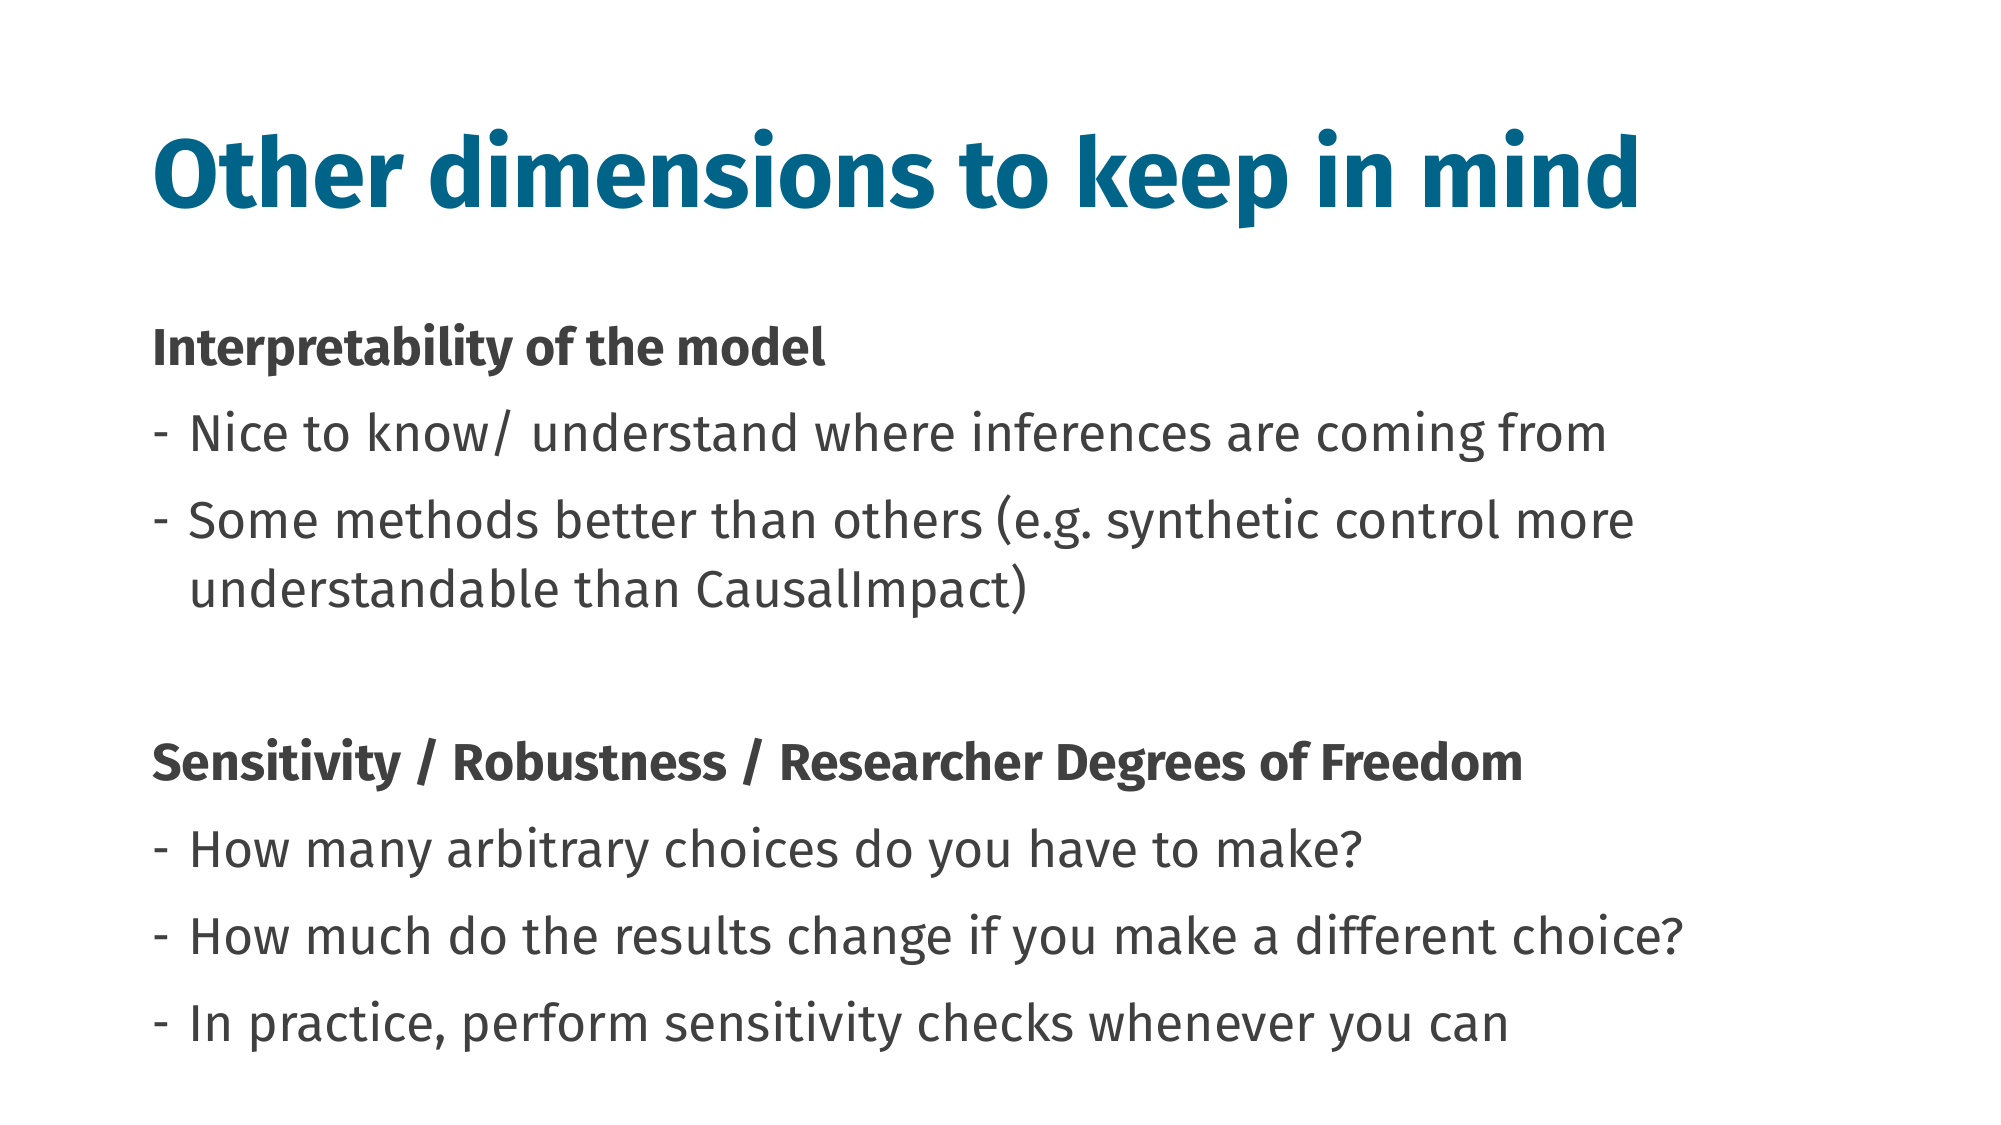

# Other dimensions to keep in mind
Interpretability of the model
Nice to know/ understand where inferences are coming from
Some methods better than others (e.g. synthetic control more understandable than CausalImpact)

Sensitivity / Robustness / Researcher Degrees of Freedom
How many arbitrary choices do you have to make?
How much do the results change if you make a different choice?
In practice, perform sensitivity checks whenever you can